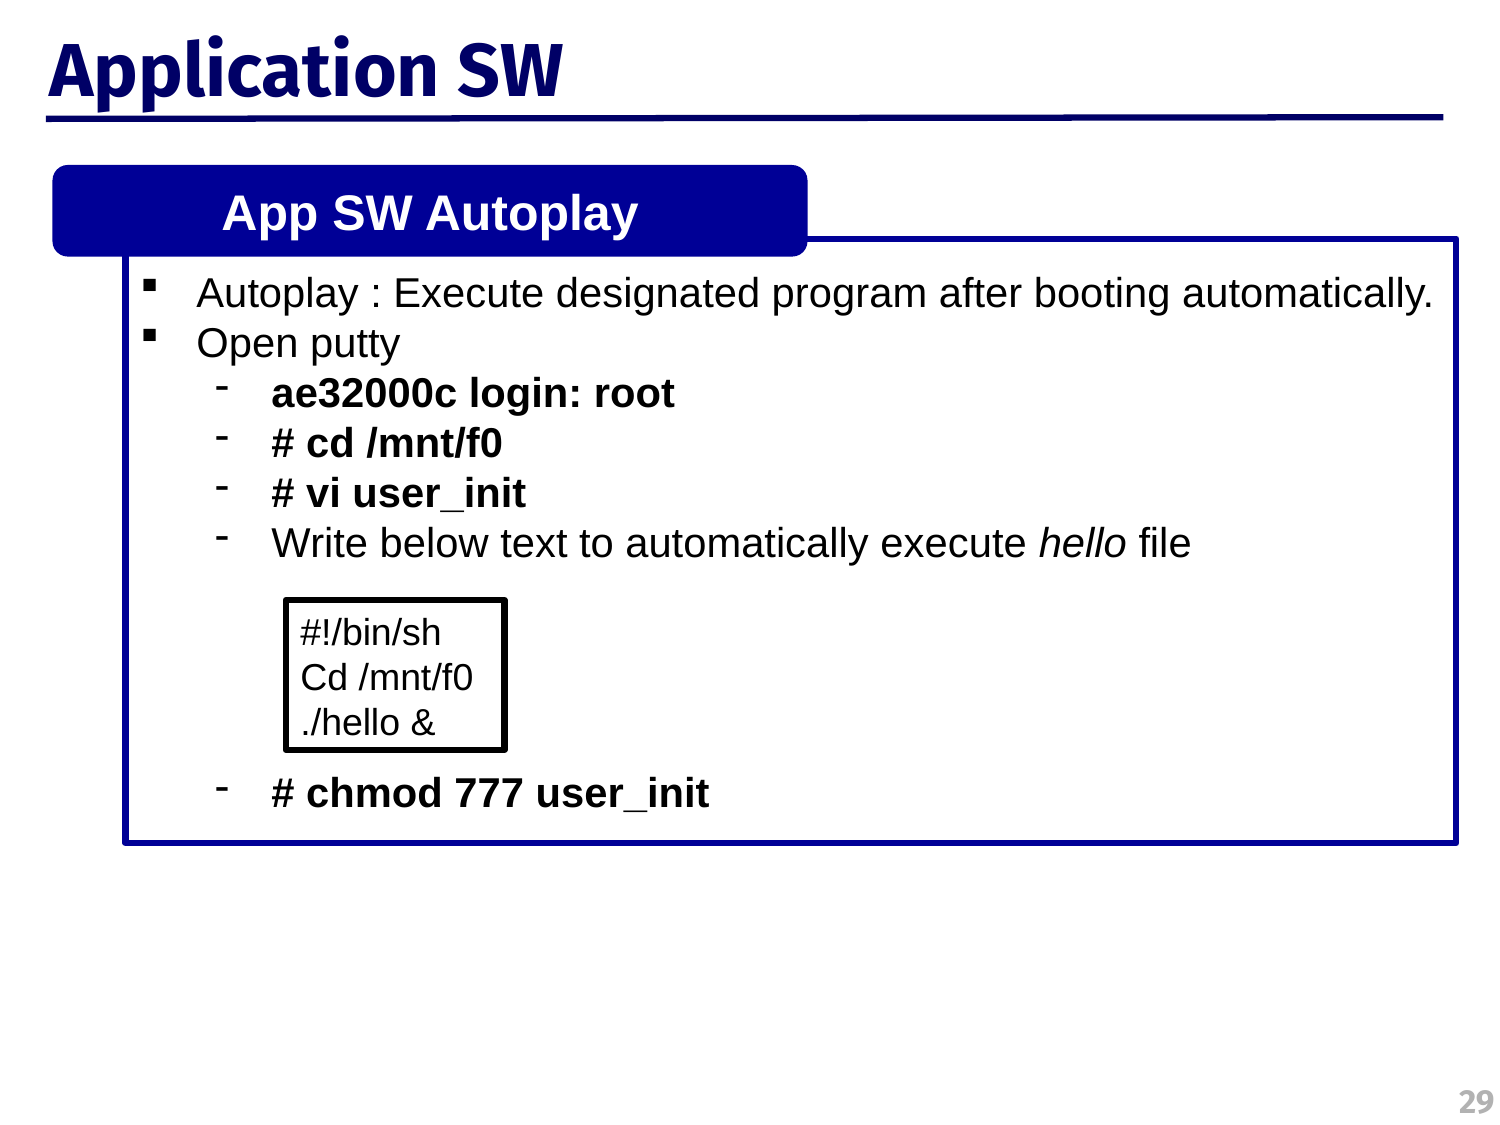

# Application SW
App SW Autoplay
Autoplay : Execute designated program after booting automatically.
Open putty
ae32000c login: root
# cd /mnt/f0
# vi user_init
Write below text to automatically execute hello file

# chmod 777 user_init
#!/bin/sh
Cd /mnt/f0
./hello &
29